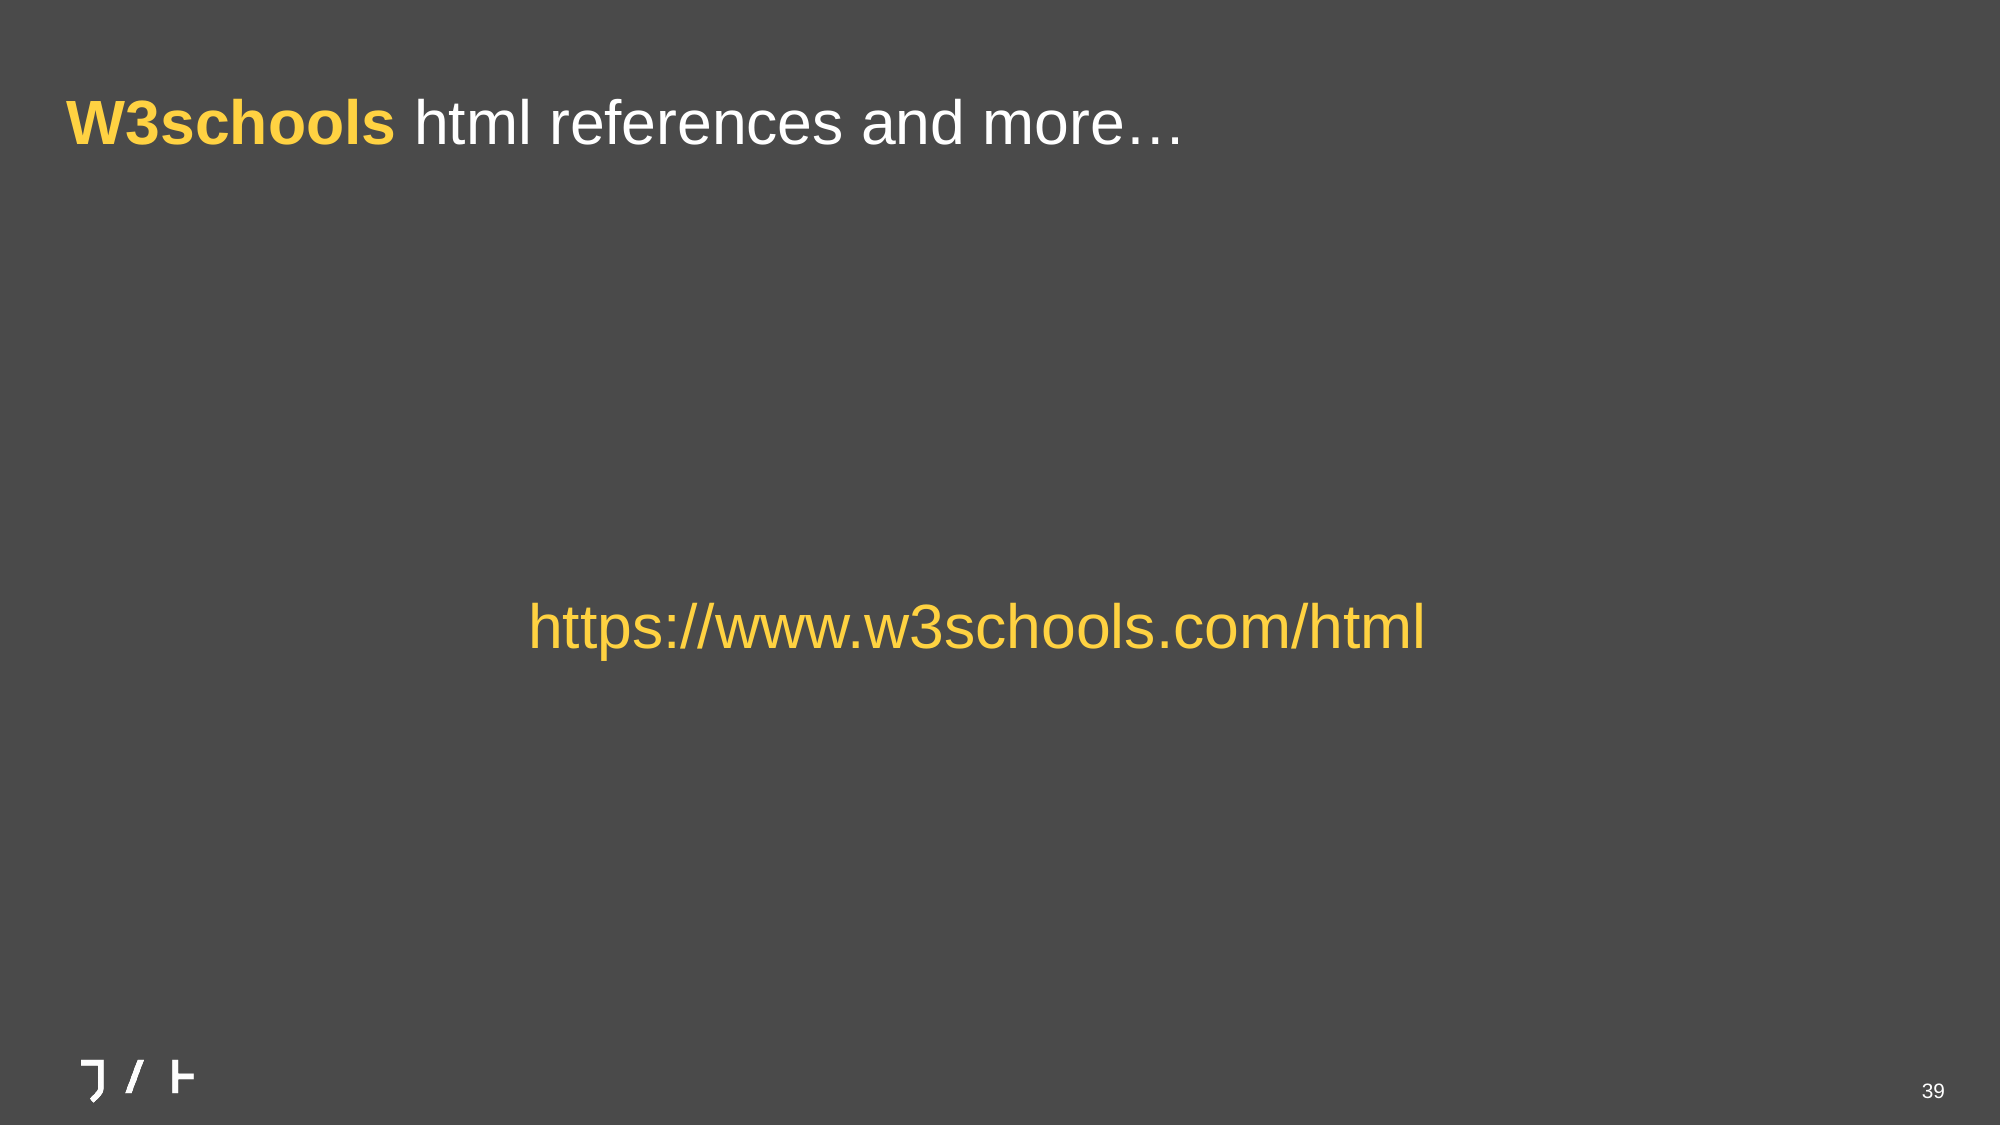

# W3schools html references and more…
https://www.w3schools.com/html
39